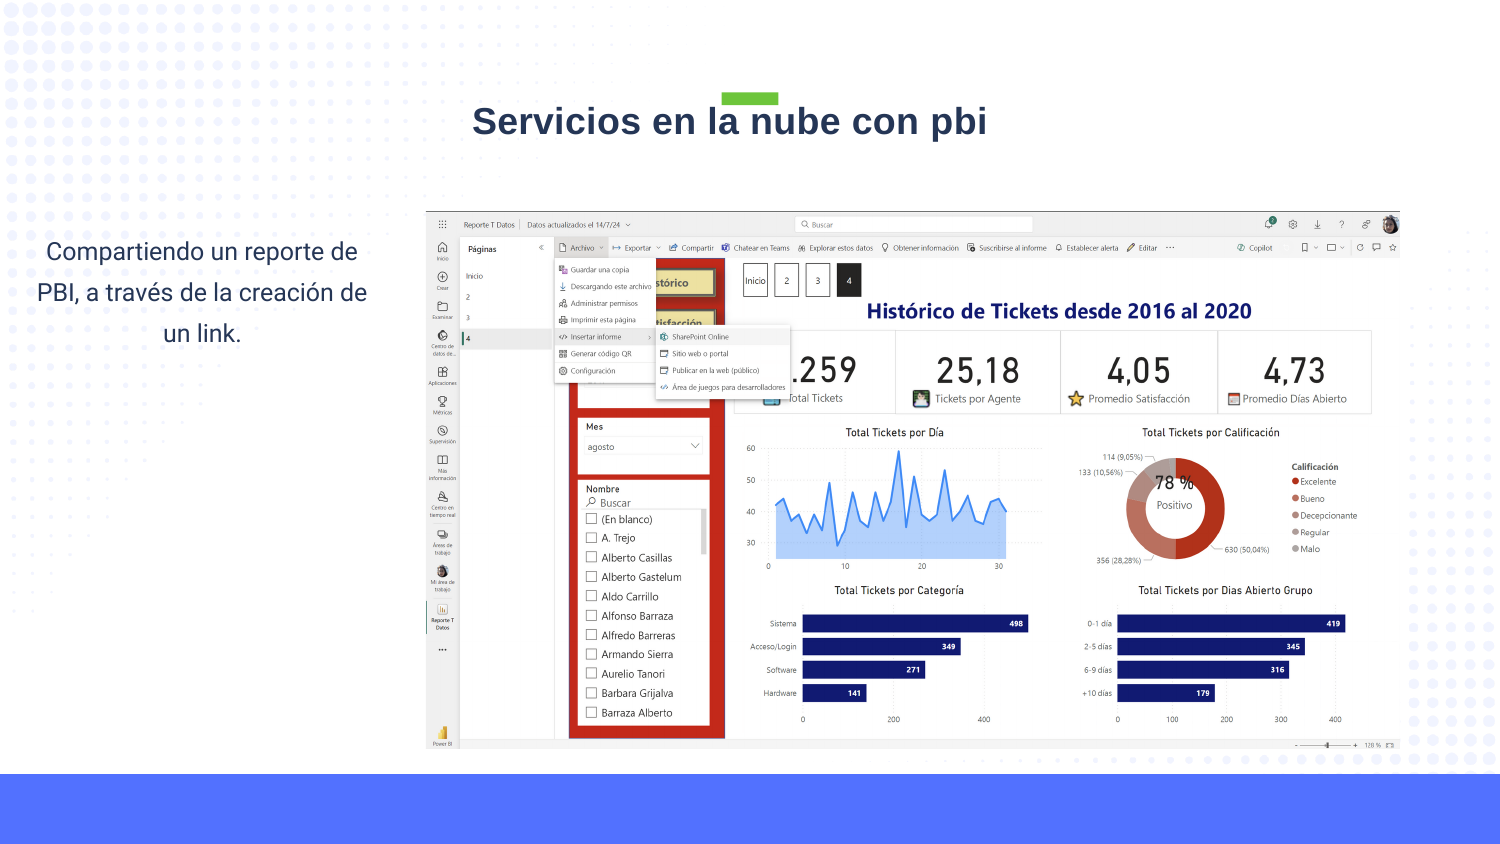

Servicios en la nube con pbi

Compartiendo un reporte de PBI, a través de la creación de un link.